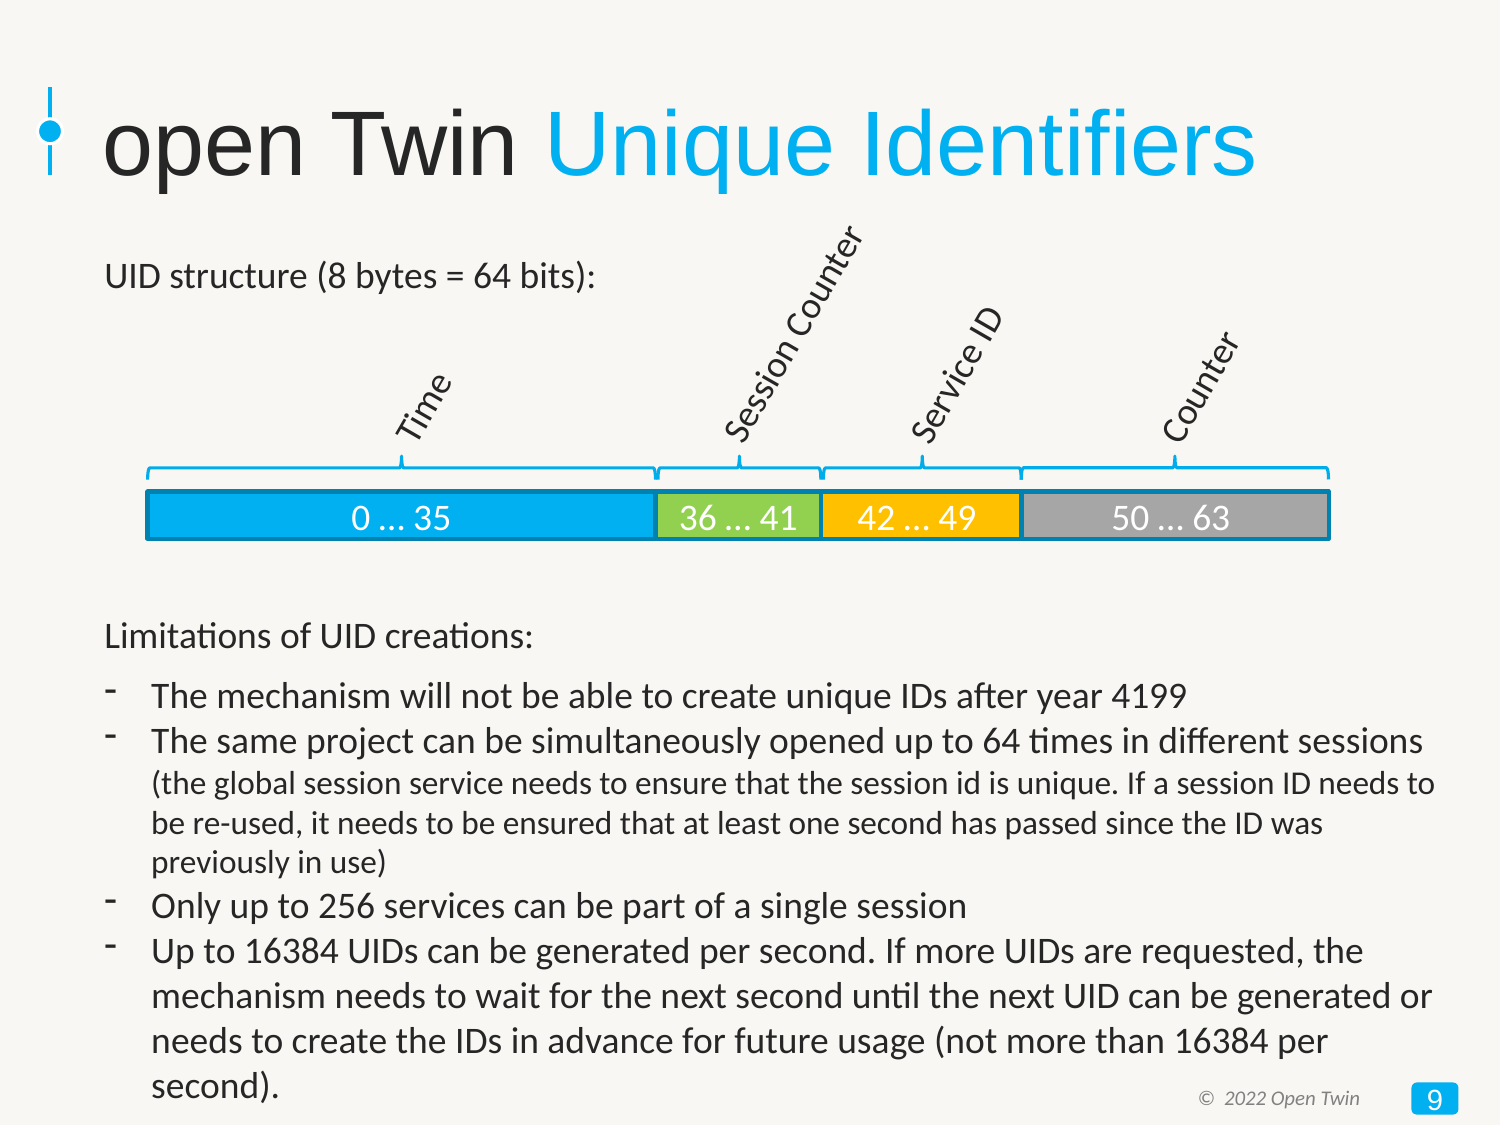

# open Twin Unique Identifiers

UID structure (8 bytes = 64 bits):

Limitations of UID creations:

The mechanism will not be able to create unique IDs after year 4199
The same project can be simultaneously opened up to 64 times in different sessions (the global session service needs to ensure that the session id is unique. If a session ID needs to be re-used, it needs to be ensured that at least one second has passed since the ID was previously in use)
Only up to 256 services can be part of a single session
Up to 16384 UIDs can be generated per second. If more UIDs are requested, the mechanism needs to wait for the next second until the next UID can be generated or needs to create the IDs in advance for future usage (not more than 16384 per second).

Session Counter

Service ID
Counter

Time

0 … 35
36 … 41
42 … 49
50 … 63